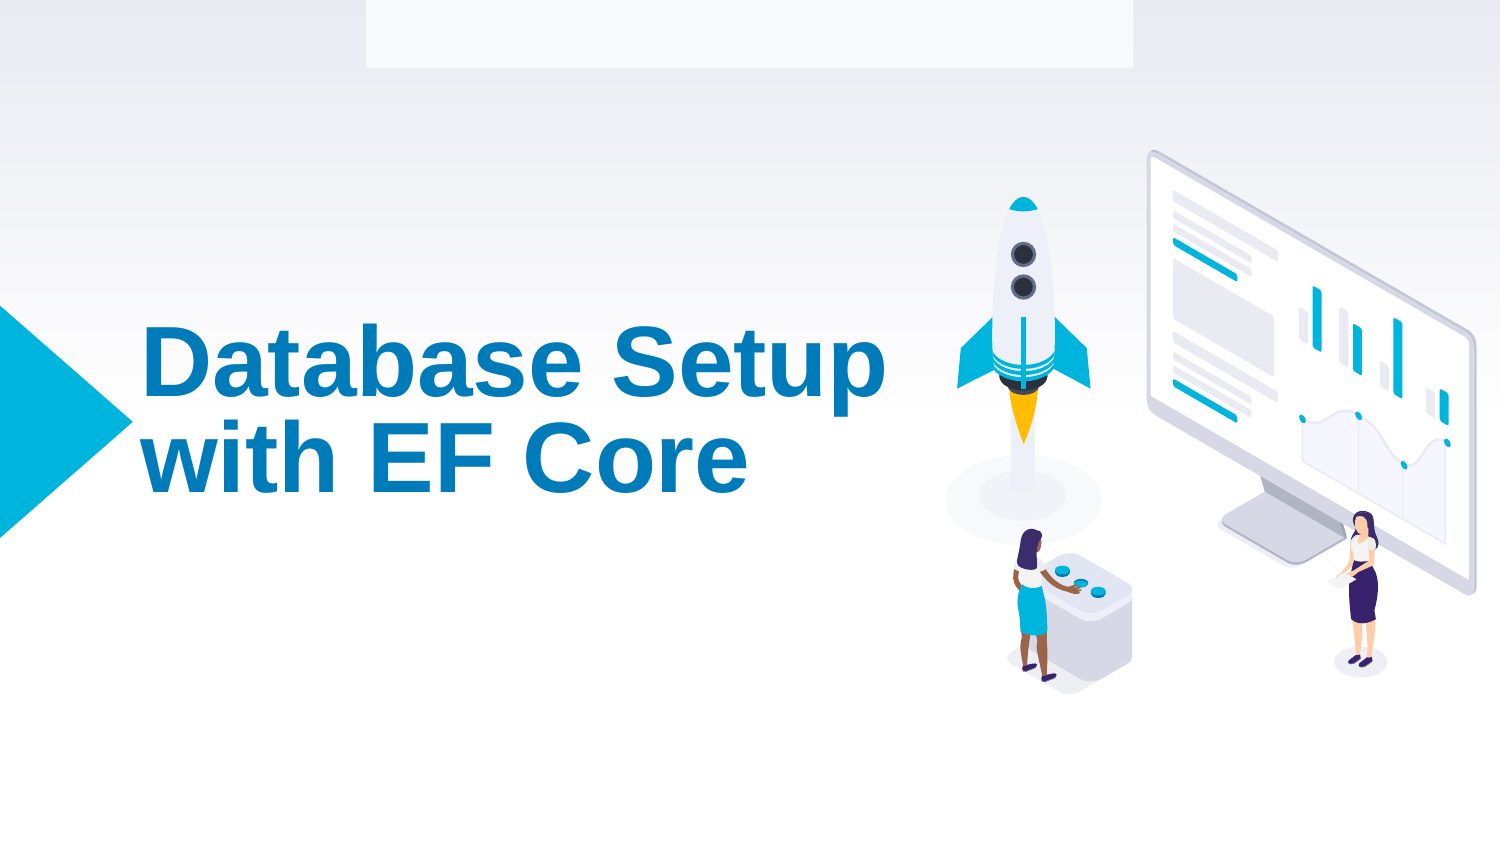

Environment Configuration and Account Setup

# Database Setup with EF Core